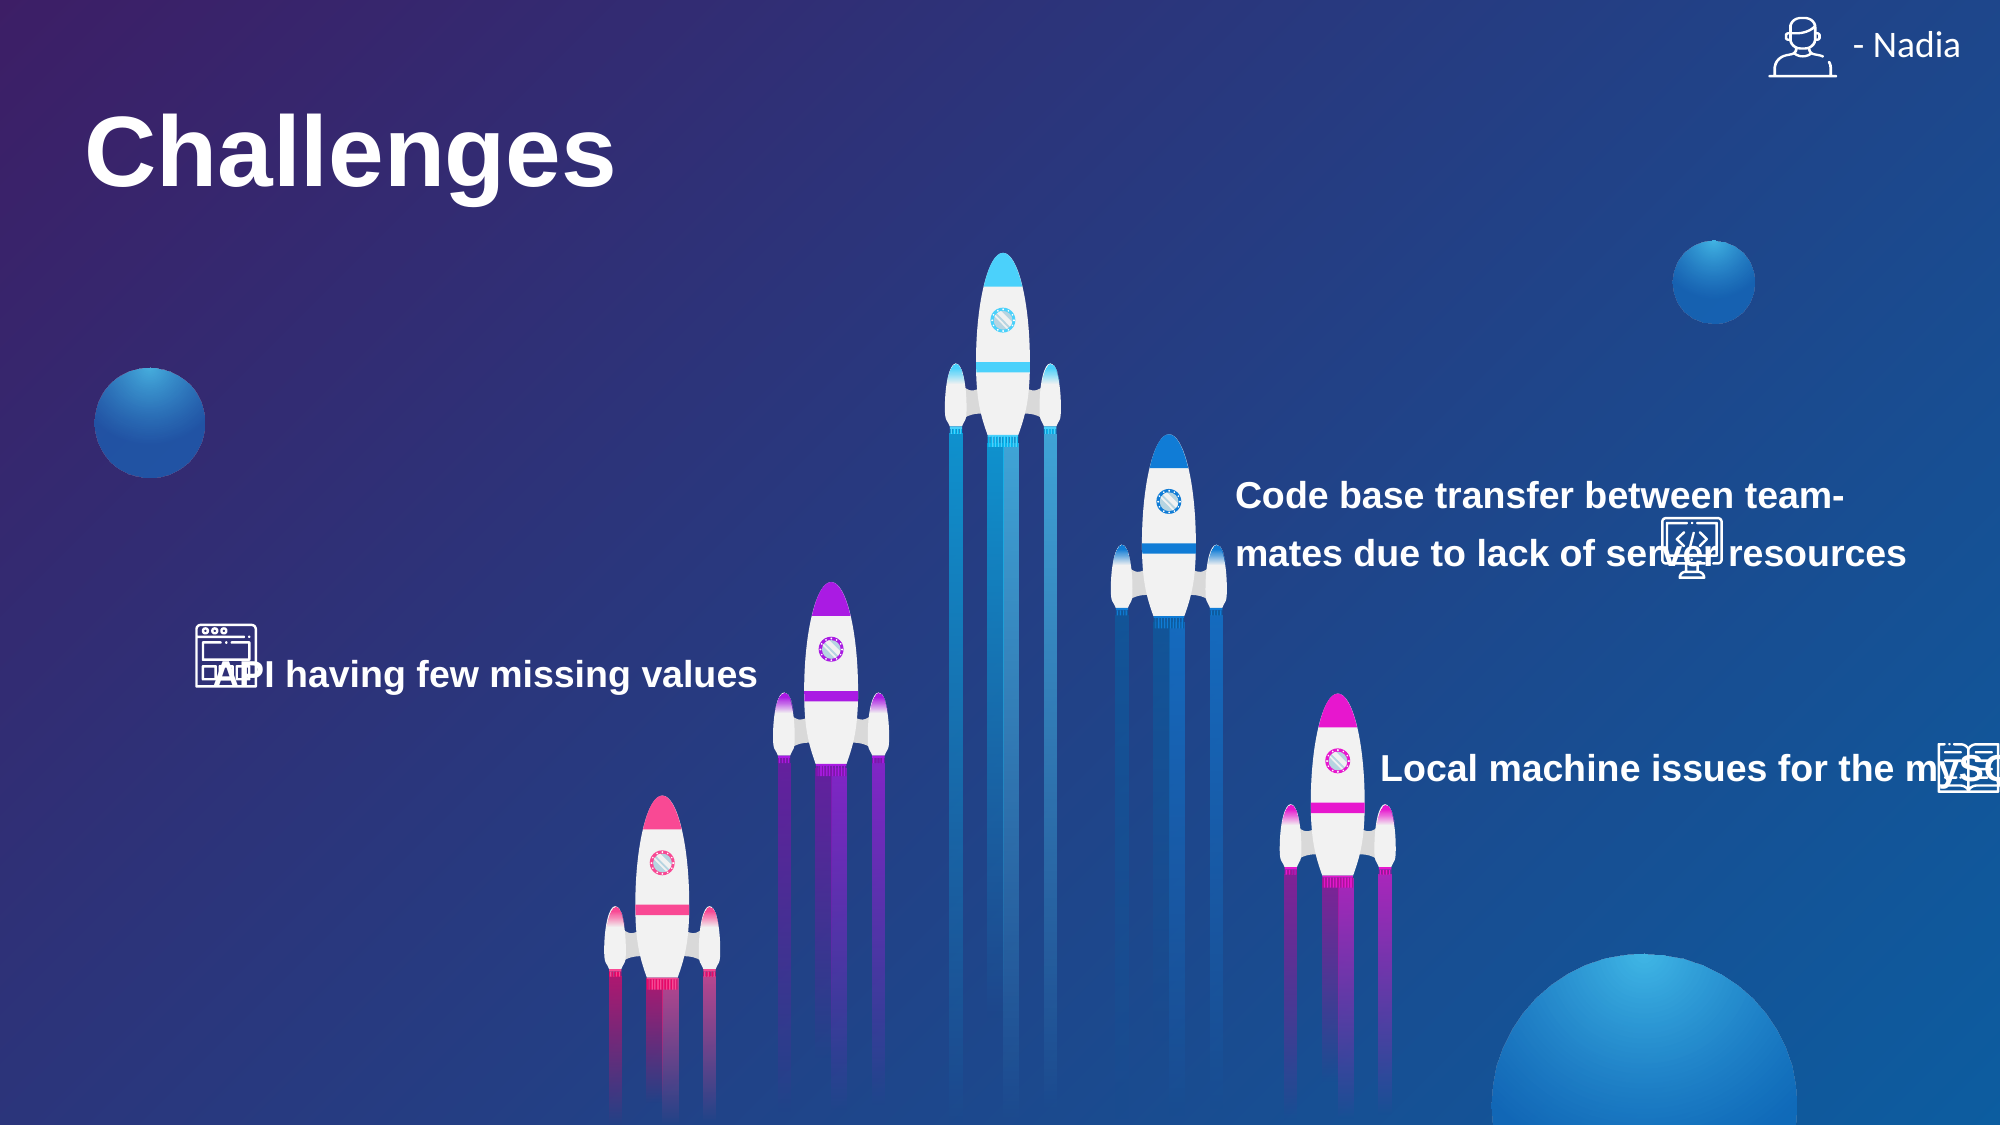

- Nadia

Challenges

Code base transfer between team-mates due to lack of server resources

API having few missing values

Local machine issues for the mySQL